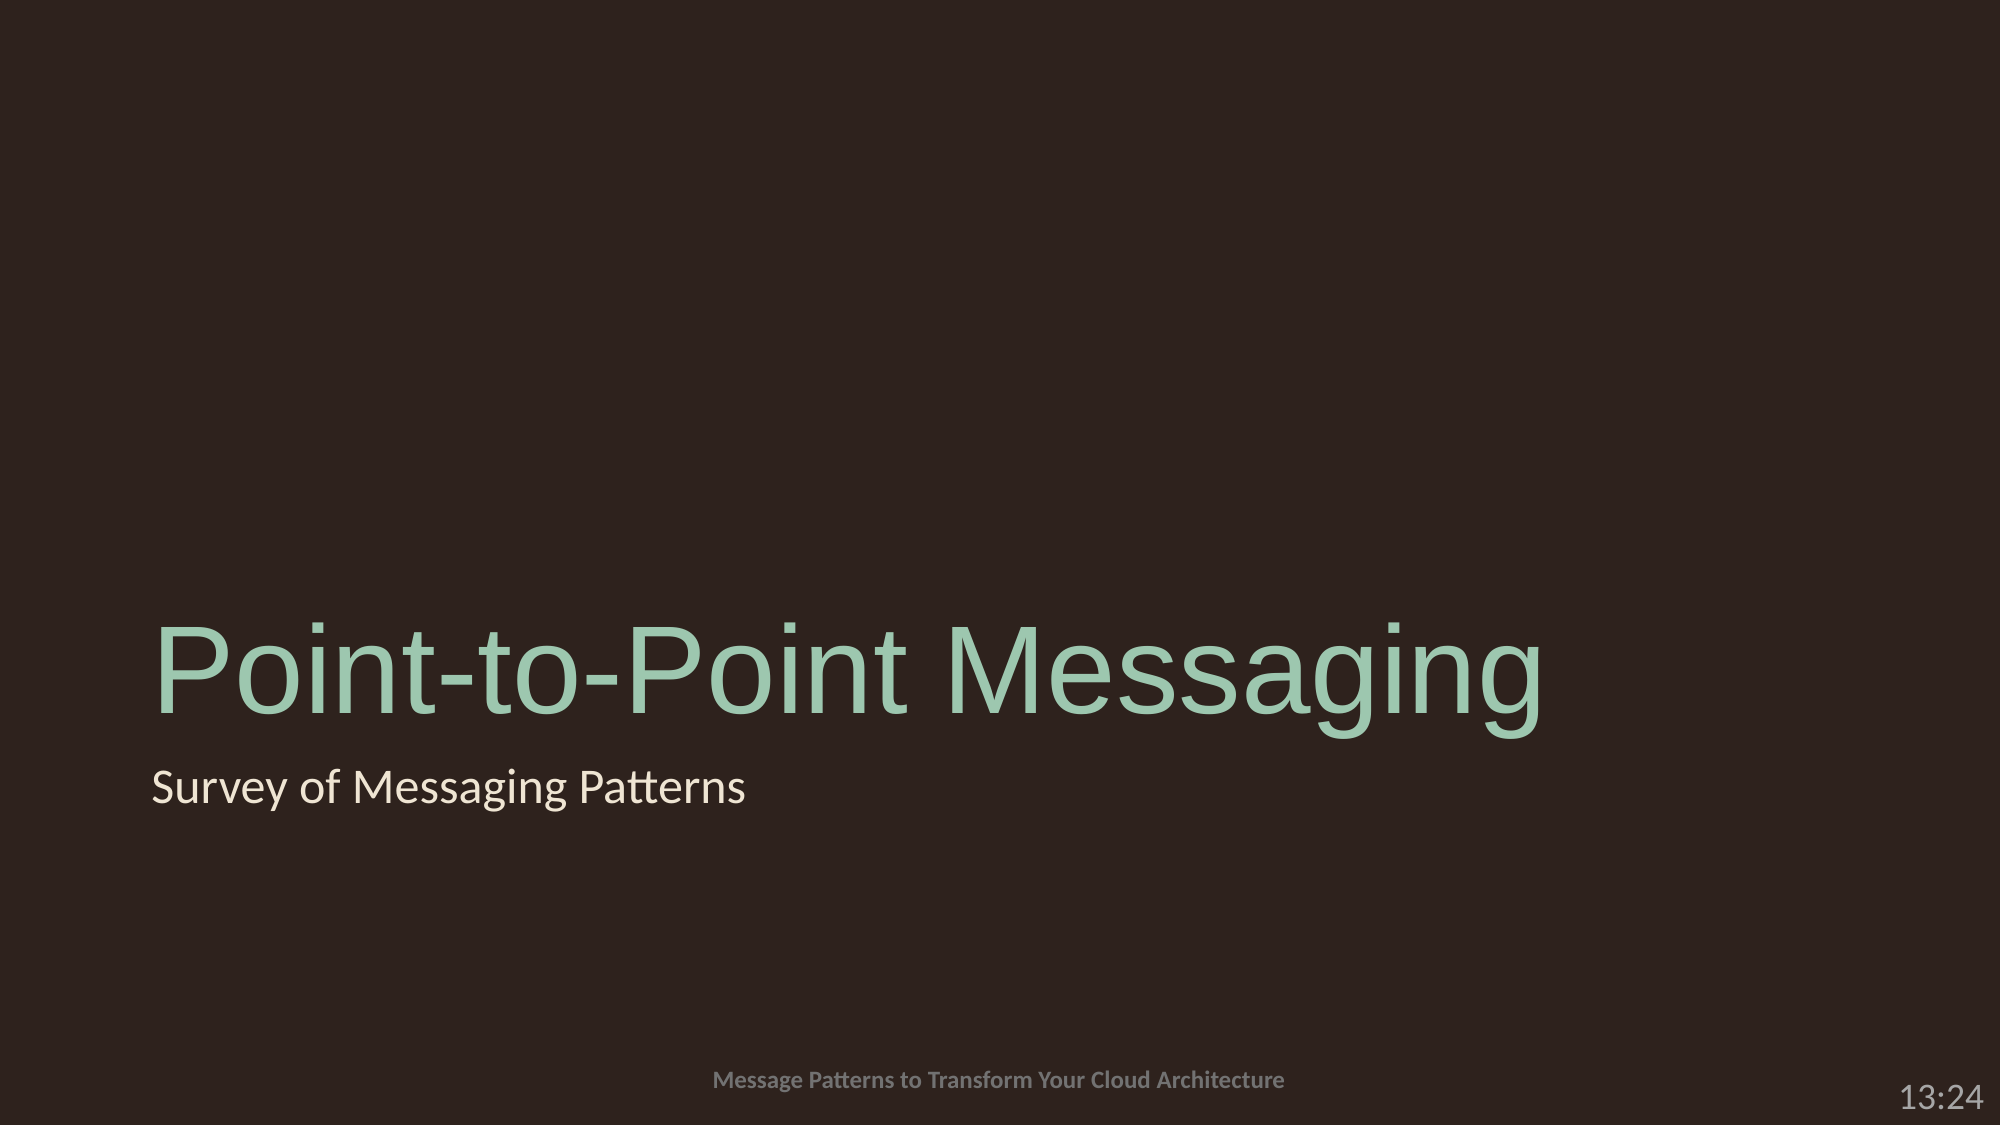

# Point-to-Point Messaging
Survey of Messaging Patterns
13:24